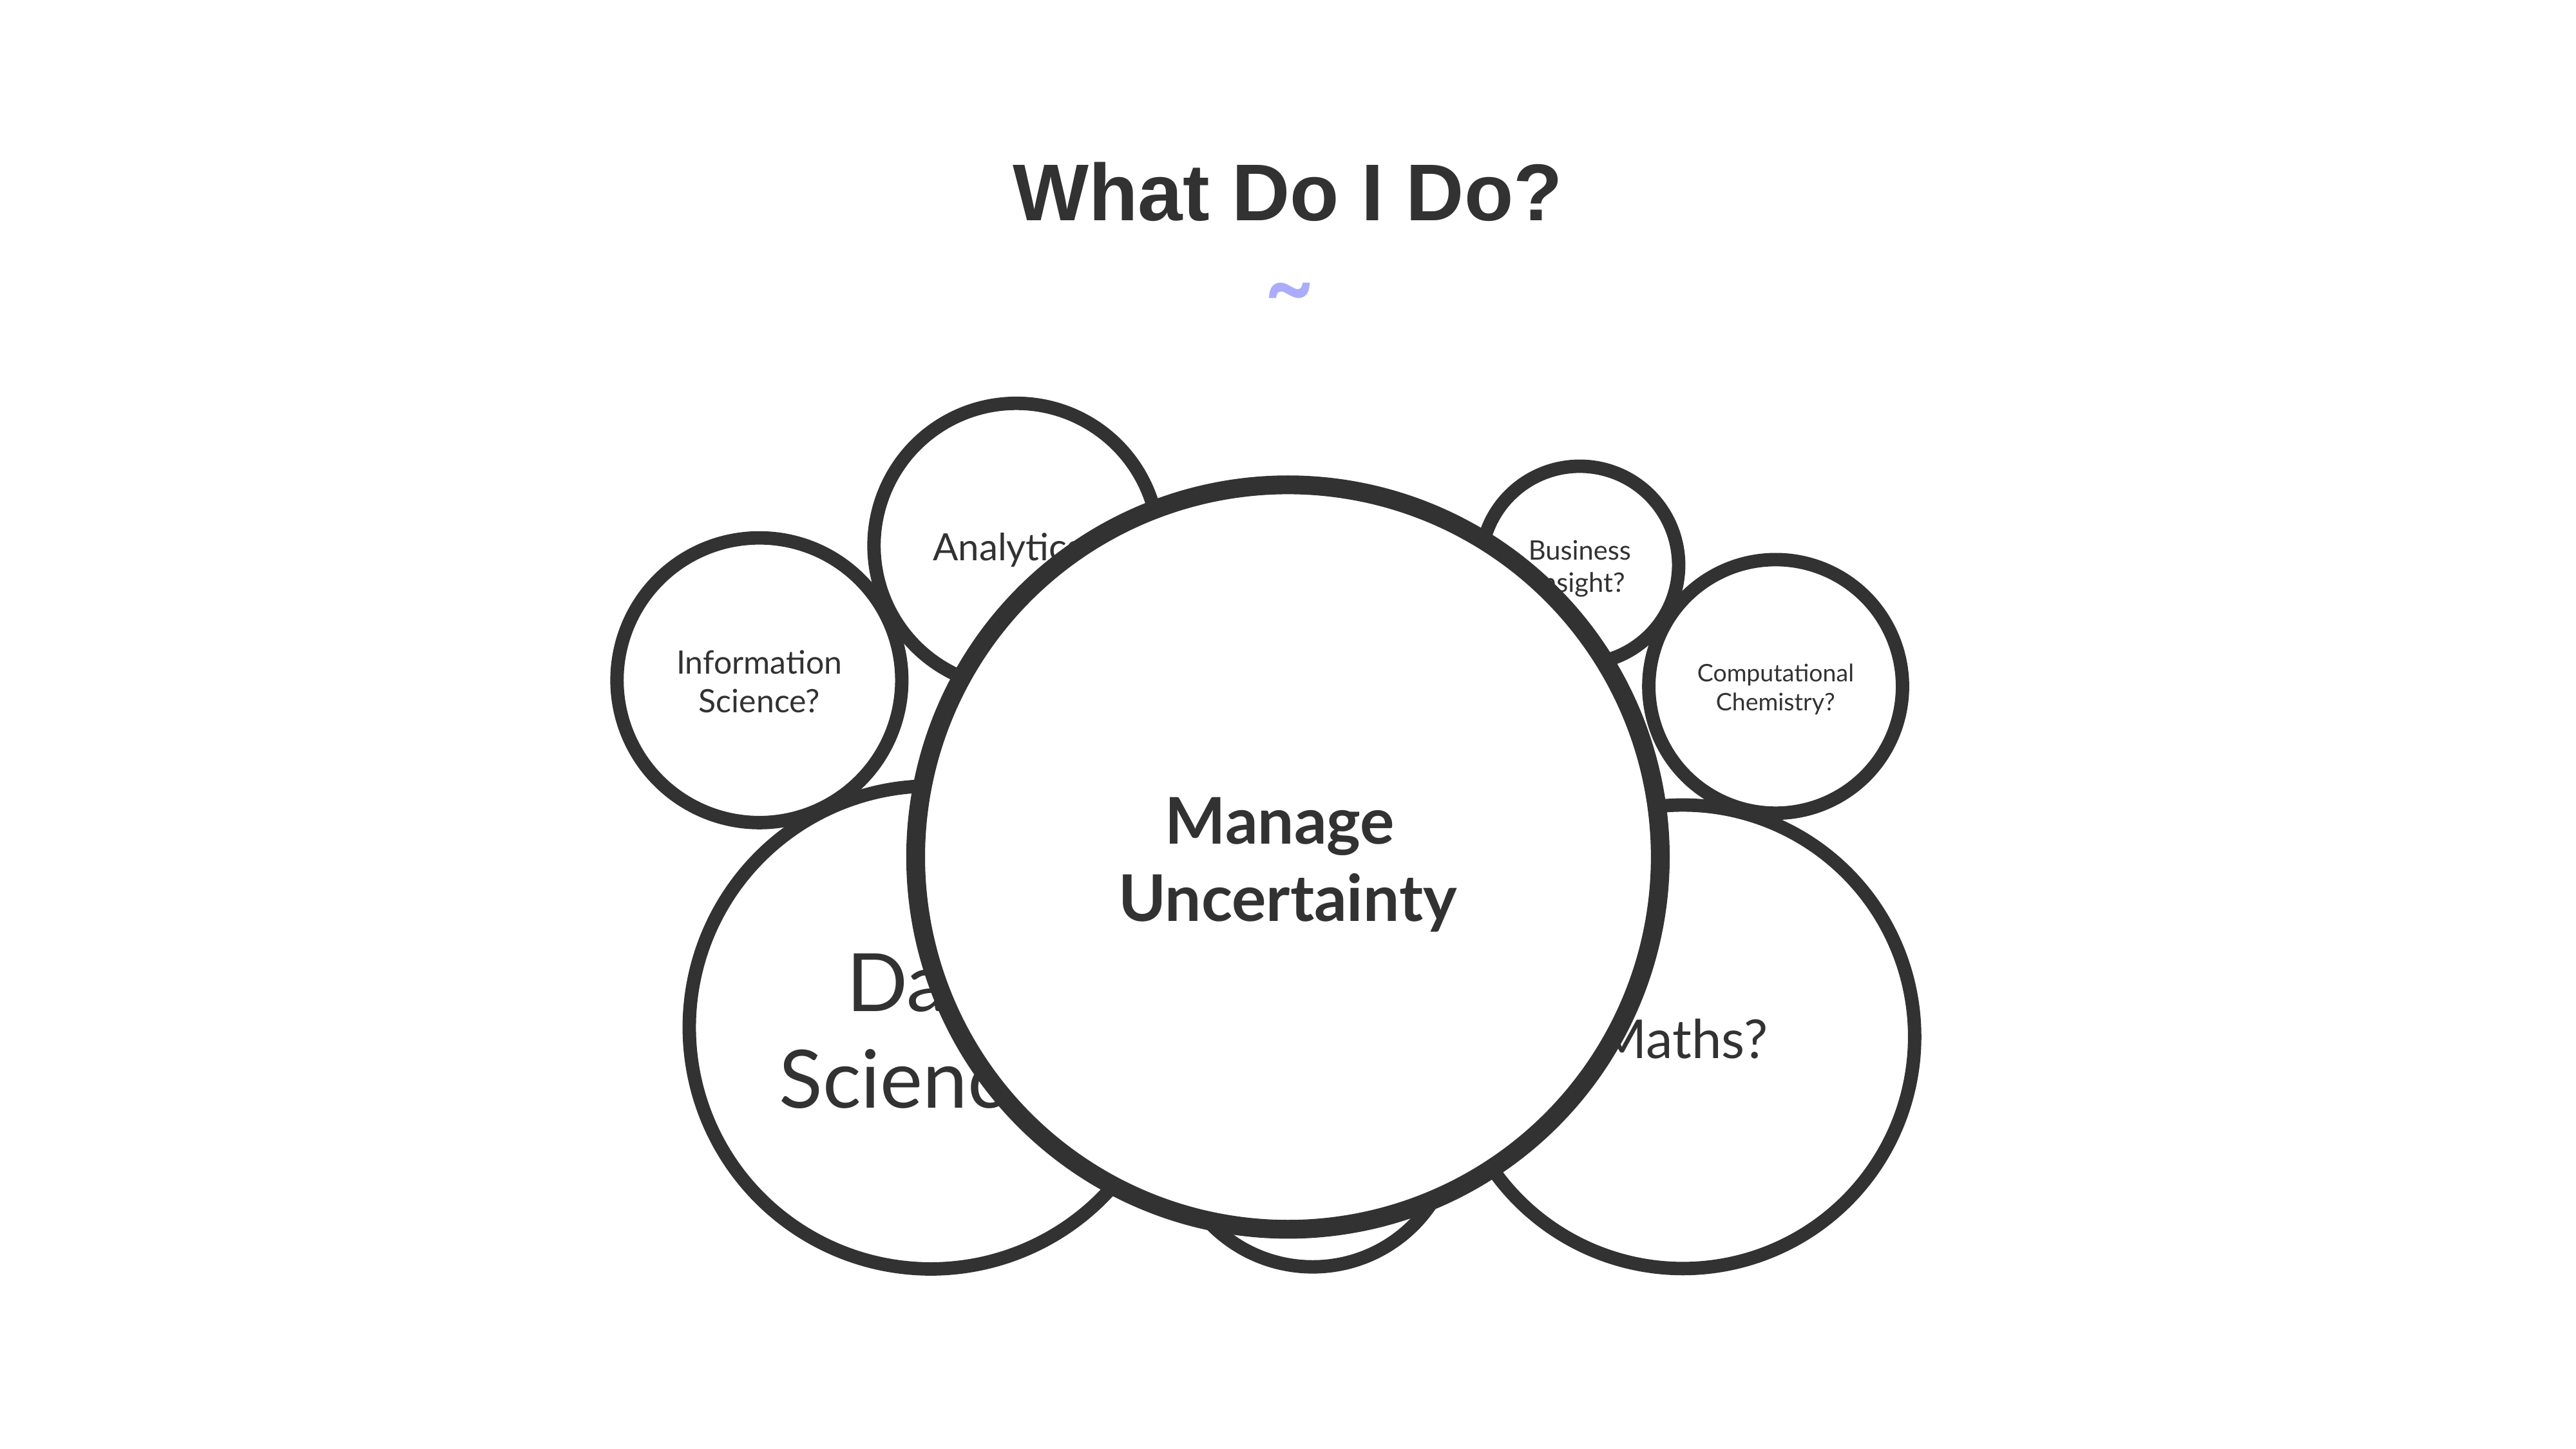

What Do I Do?
˜
Analytics?
Business Insight?
Manage
Uncertainty
Statistics?
Information Science?
Computational Chemistry?
Data Science?
Maths?
Computer Science?